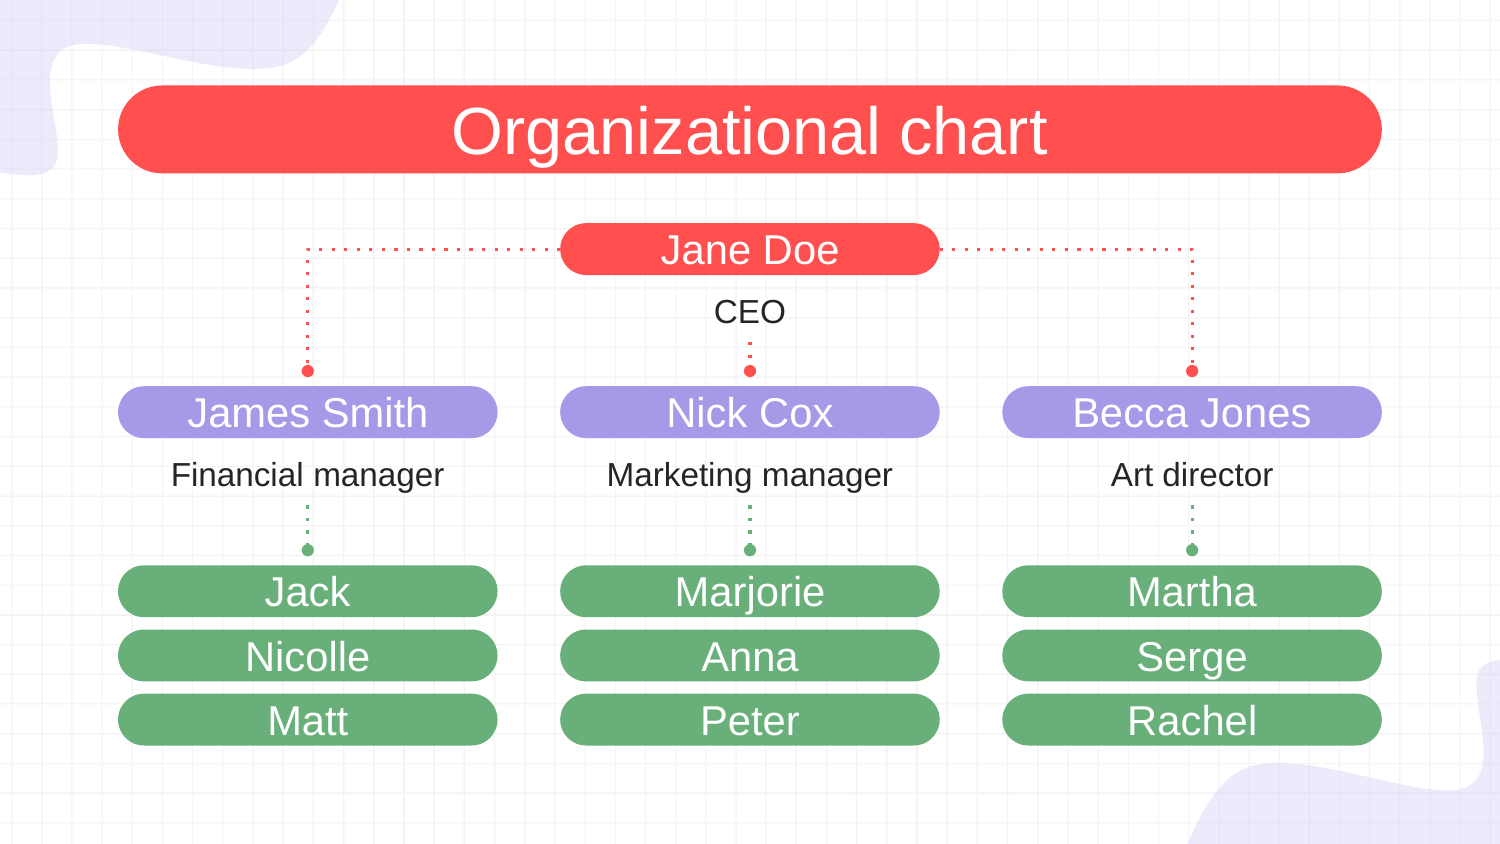

# Organizational chart
Jane Doe

CEO
James Smith
Nick Cox
Becca Jones

Financial manager
Marketing manager
Art director
Jack
Marjorie
Martha

Nicolle
Anna
Serge

Matt
Peter
Rachel